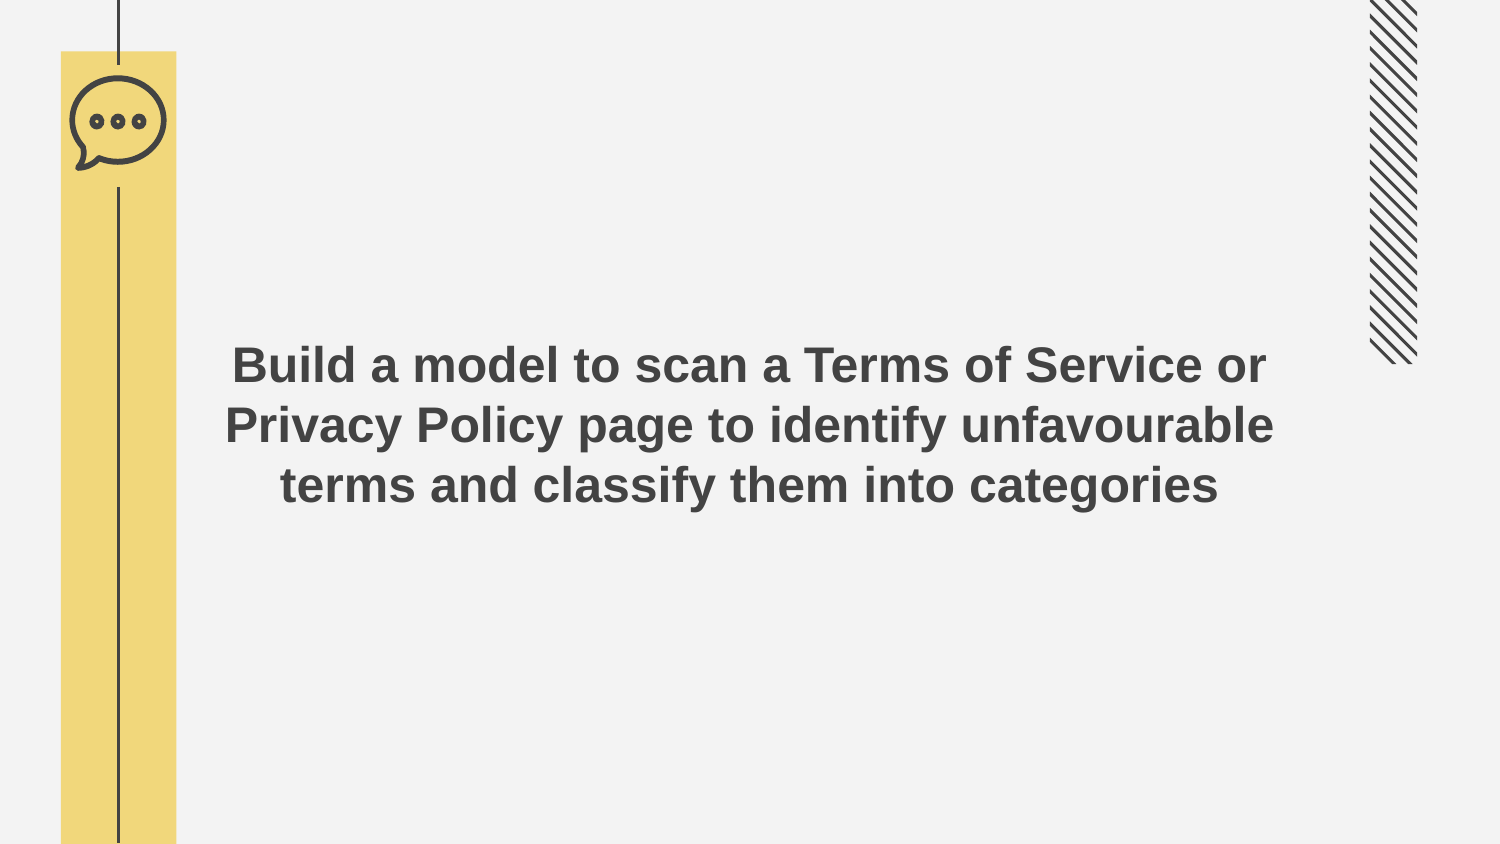

Build a model to scan a Terms of Service or Privacy Policy page to identify unfavourable terms and classify them into categories